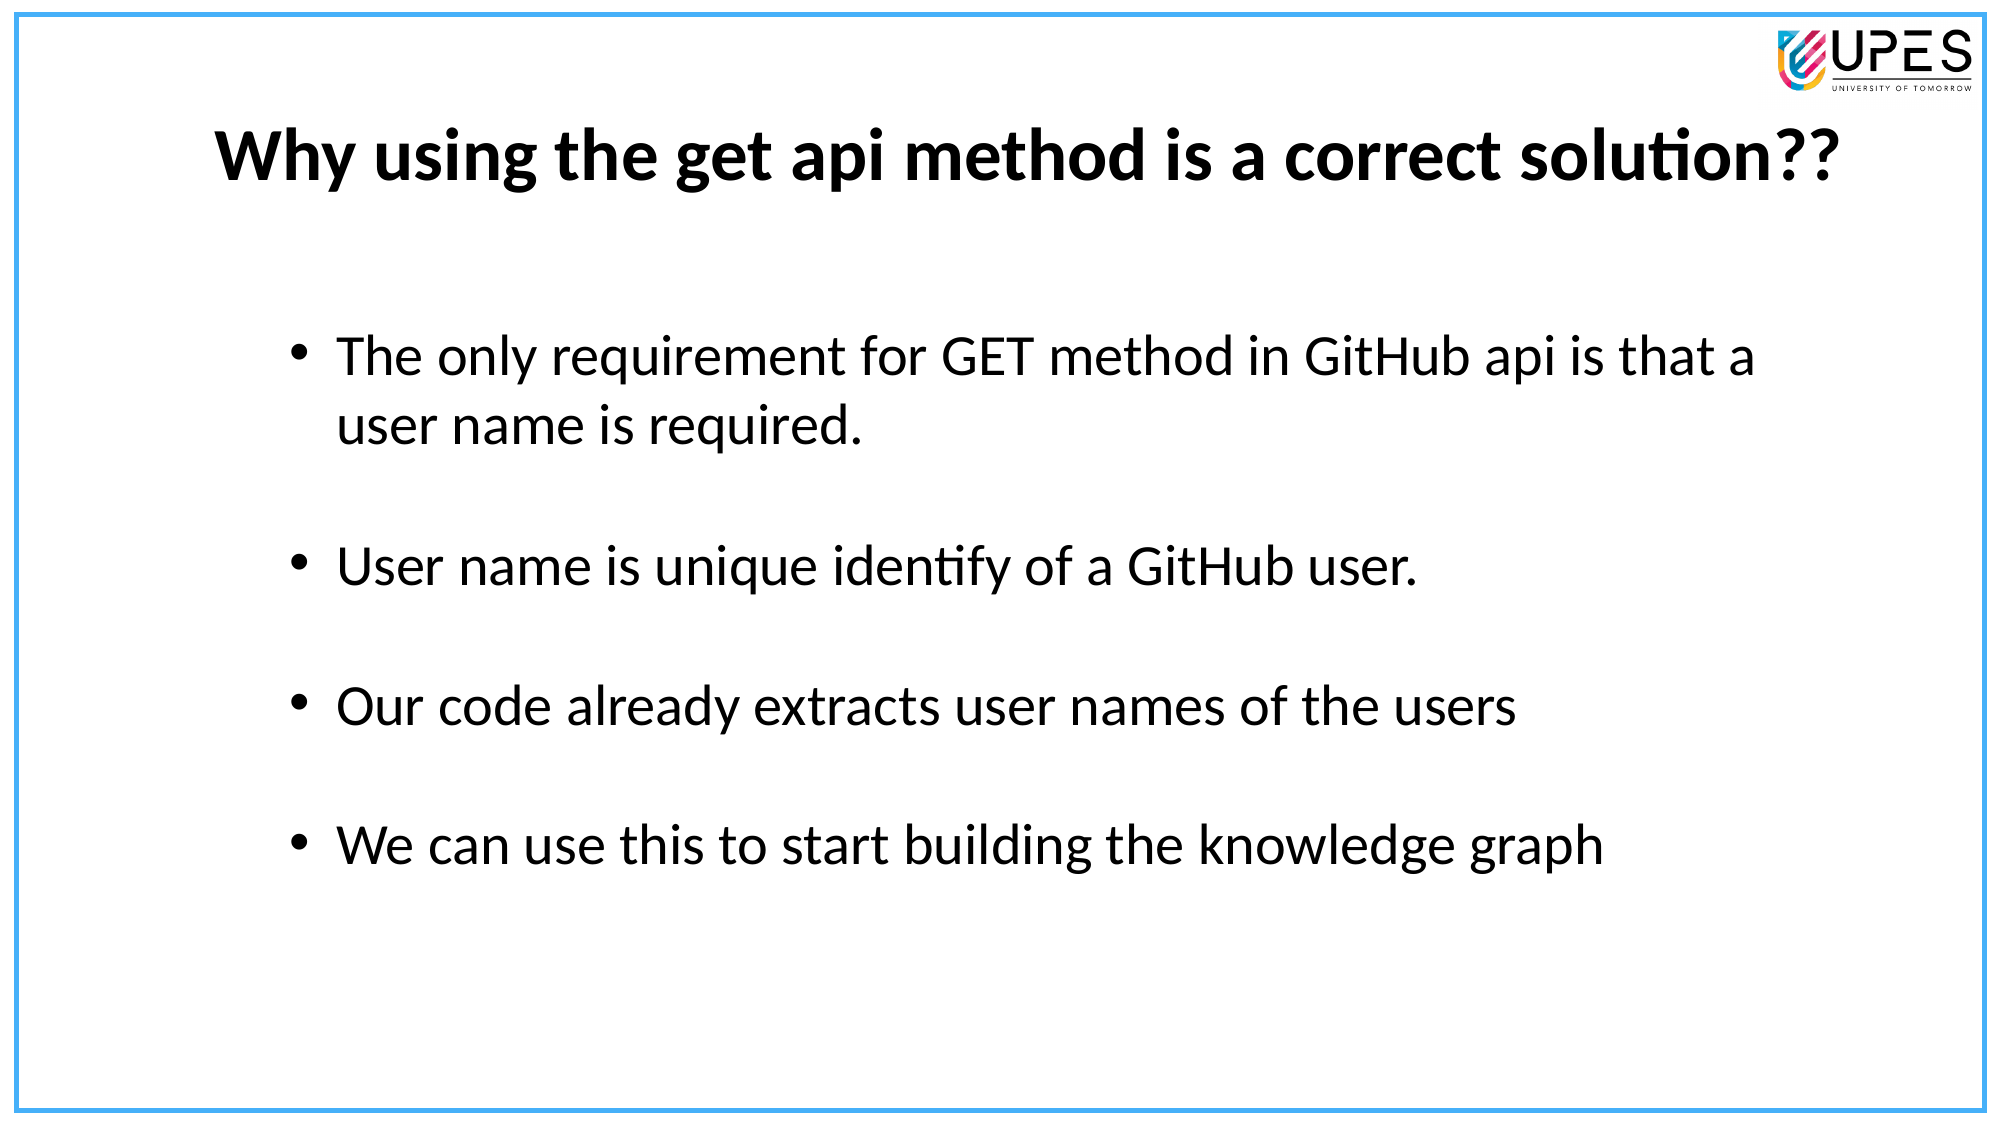

Why using the get api method is a correct solution??
The only requirement for GET method in GitHub api is that a user name is required.

User name is unique identify of a GitHub user.

Our code already extracts user names of the users

We can use this to start building the knowledge graph